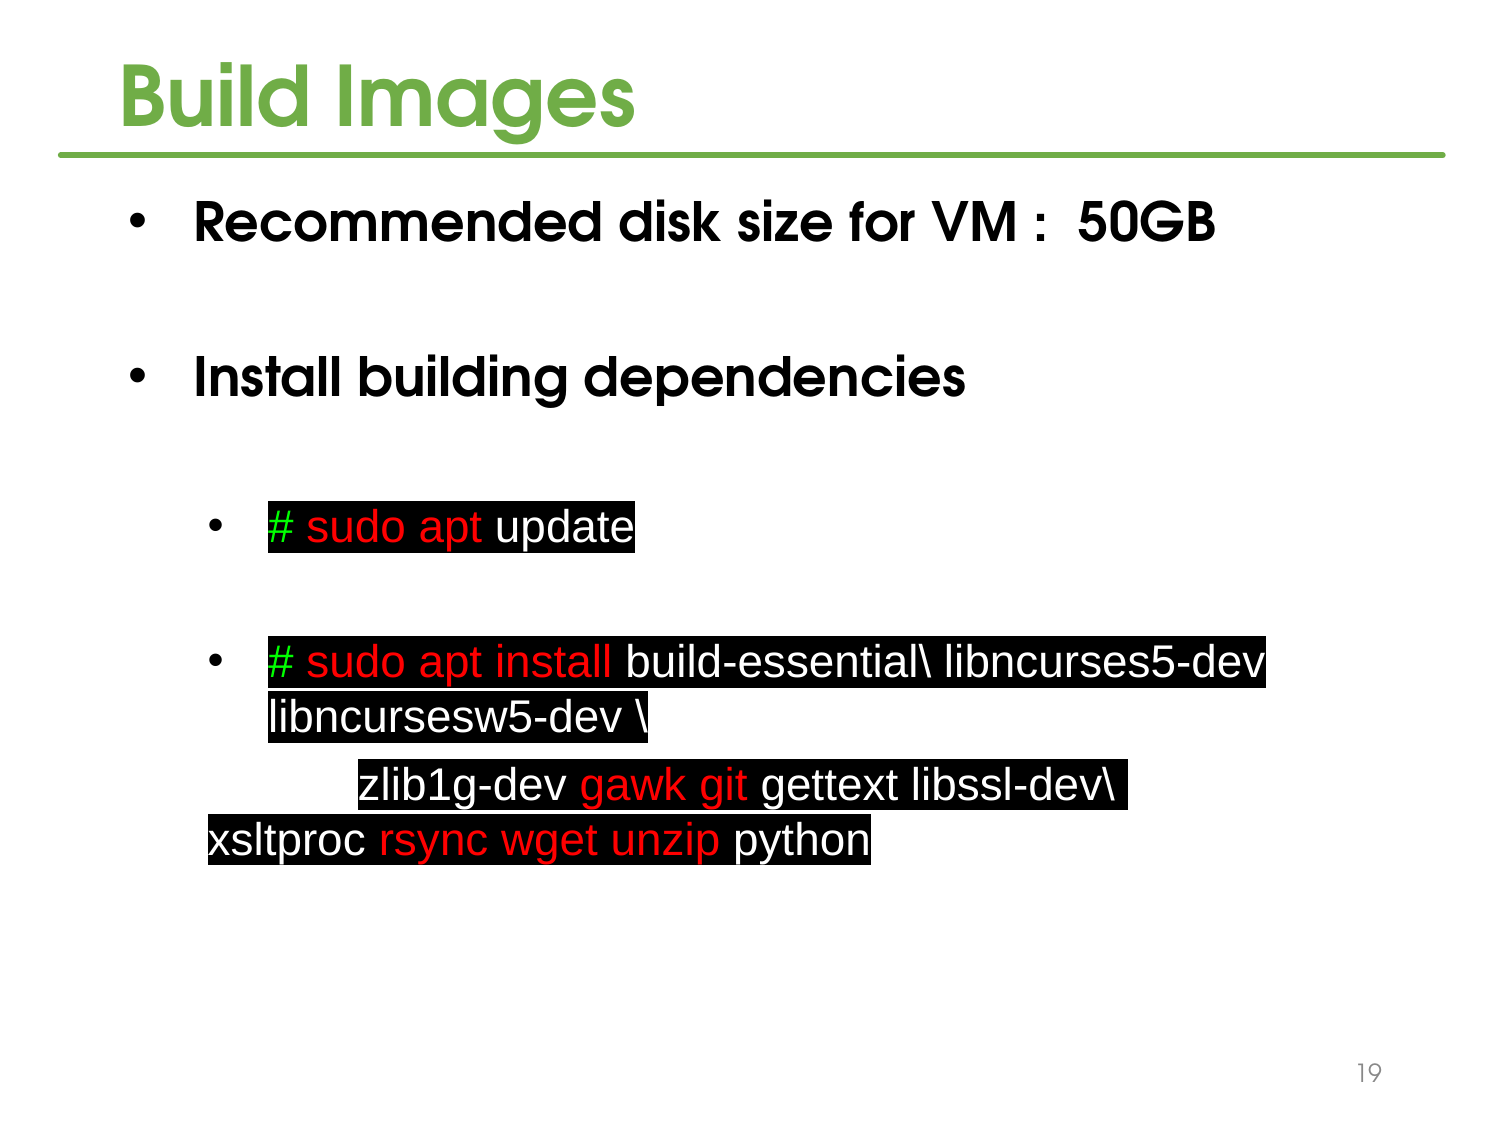

# Build Images
Recommended disk size for VM :  50GB

Install building dependencies

# sudo apt update

# sudo apt install build-essential\ libncurses5-dev libncursesw5-dev \
	zlib1g-dev gawk git gettext libssl-dev\ 	xsltproc rsync wget unzip python
19